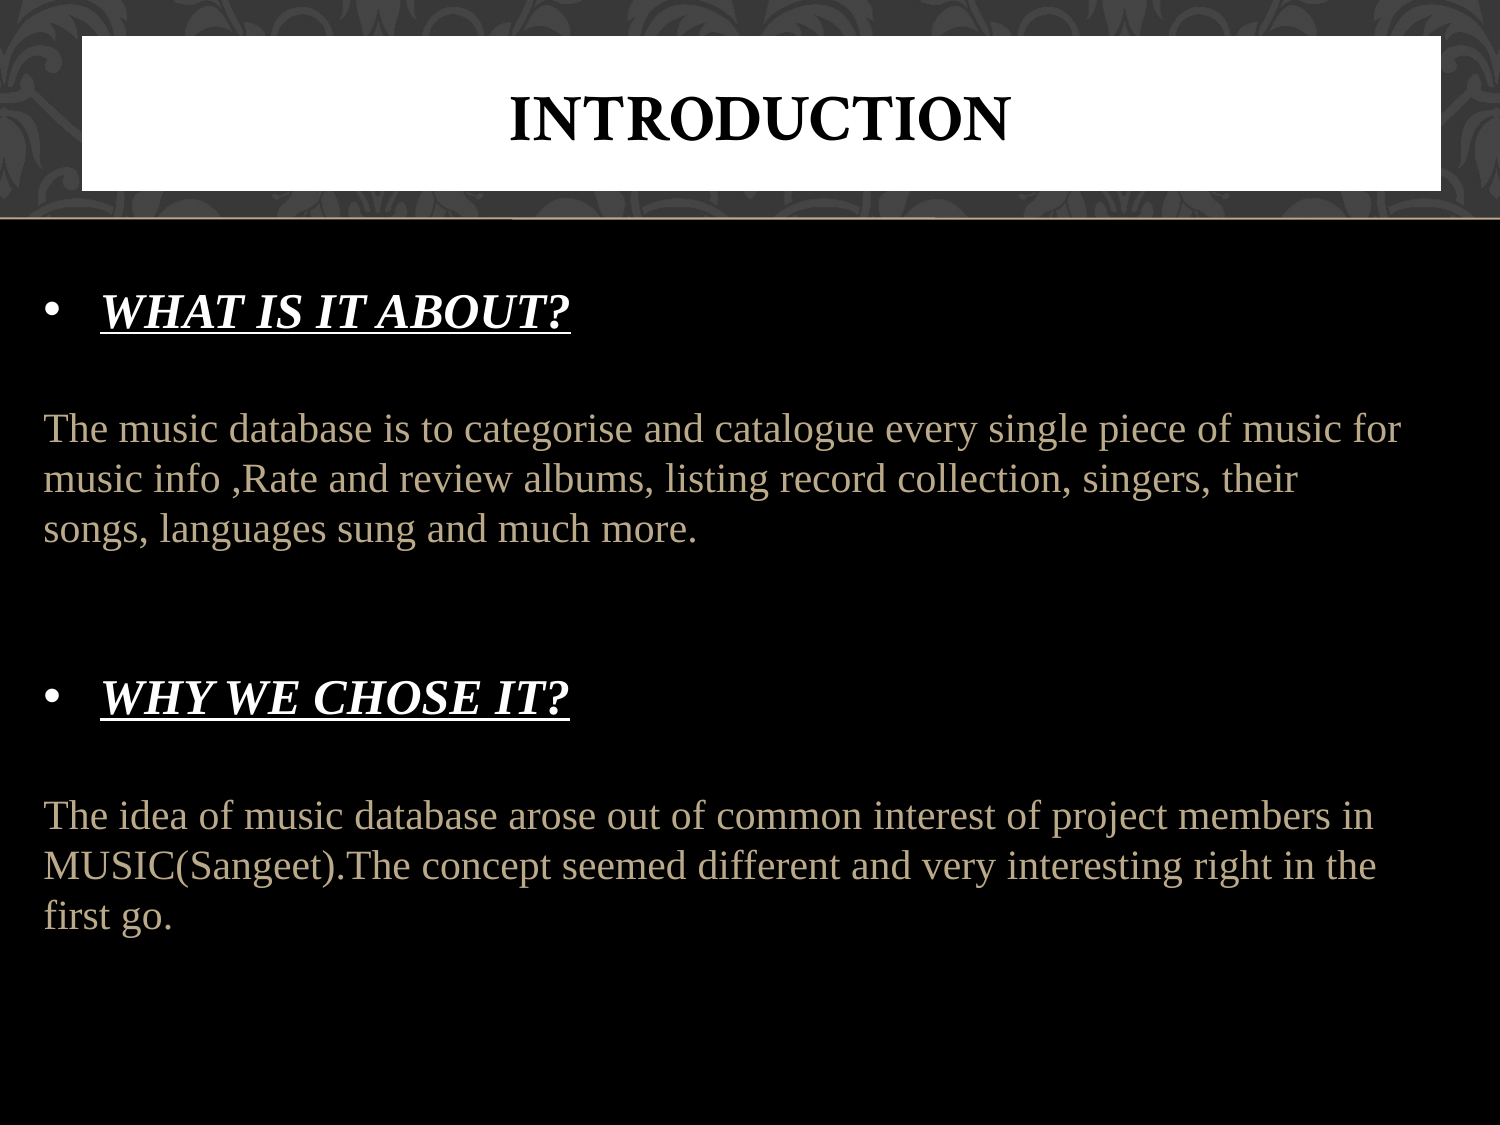

# INTRODUCTION
WHAT IS IT ABOUT?

The music database is to categorise and catalogue every single piece of music for music info ,Rate and review albums, listing record collection, singers, their songs, languages sung and much more.

WHY WE CHOSE IT?

The idea of music database arose out of common interest of project members in MUSIC(Sangeet).The concept seemed different and very interesting right in the first go.